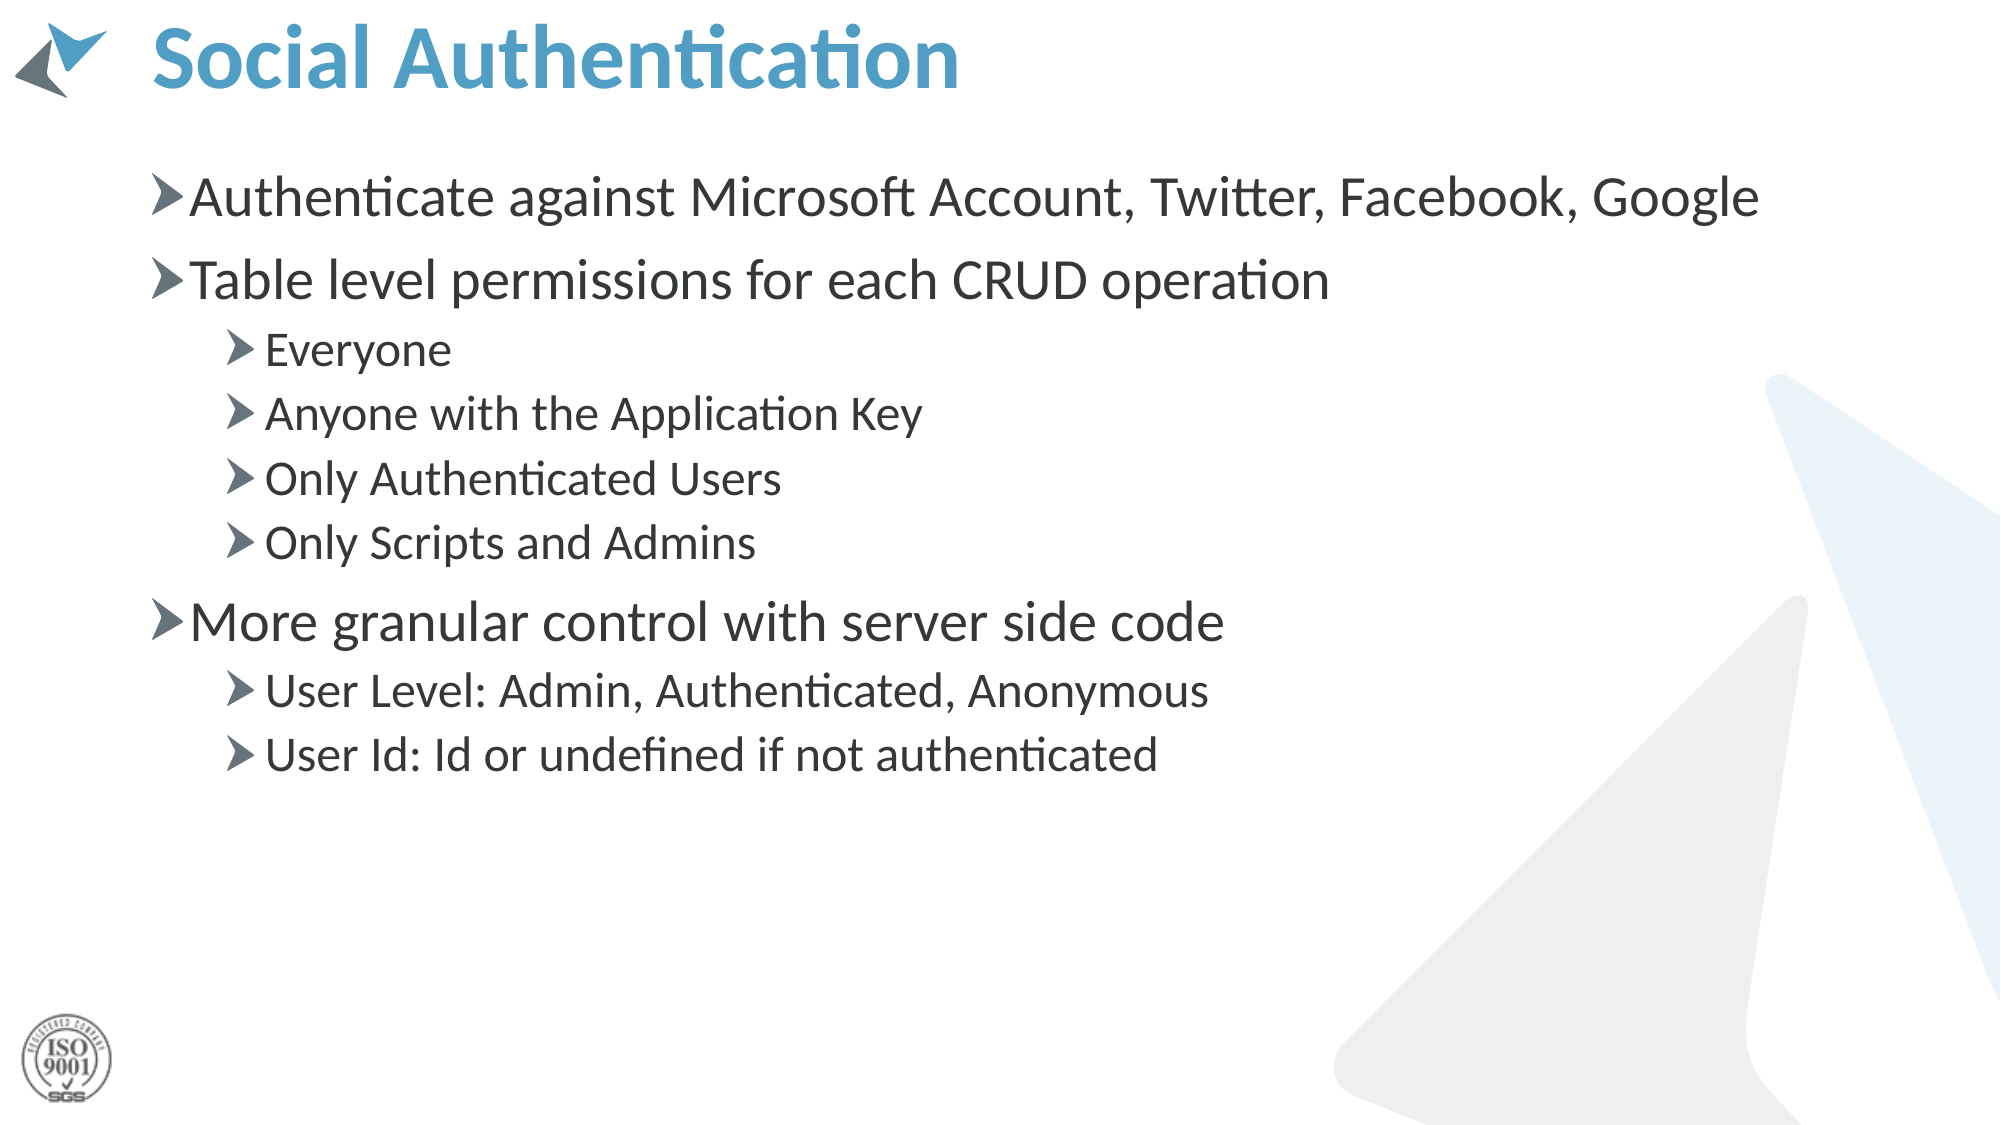

# Social Authentication
Authenticate against Microsoft Account, Twitter, Facebook, Google
Table level permissions for each CRUD operation
Everyone
Anyone with the Application Key
Only Authenticated Users
Only Scripts and Admins
More granular control with server side code
User Level: Admin, Authenticated, Anonymous
User Id: Id or undefined if not authenticated